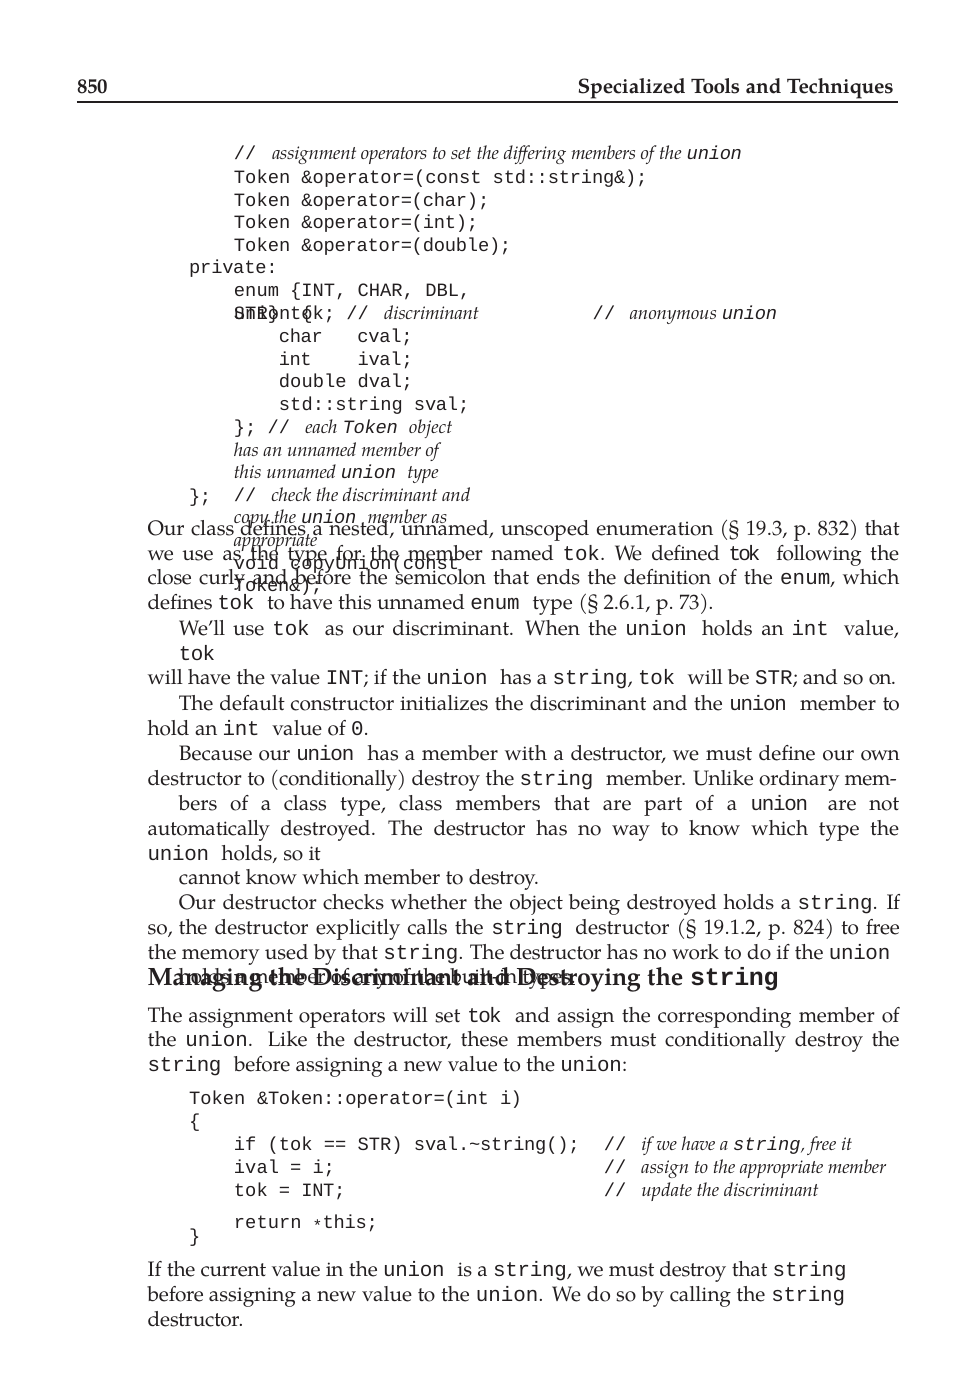

850
Specialized Tools and Techniques

// assignment operators to set the differing members of the union
Token &operator=(const std::string&); Token &operator=(char);
Token &operator=(int); Token &operator=(double);
private:
enum {INT, CHAR, DBL, STR} tok; // discriminant
// anonymous union
union {
char int
cval; ival;
double dval; std::string sval;
}; // each Token object has an unnamed member of this unnamed union type
// check the discriminant and copy the union member as appropriate
void copyUnion(const Token&);
};
Our class defines a nested, unnamed, unscoped enumeration (§ 19.3, p. 832) that we use as the type for the member named tok. We defined tok following the close curly and before the semicolon that ends the definition of the enum, which defines tok to have this unnamed enum type (§ 2.6.1, p. 73).
We’ll use tok as our discriminant. When the union holds an int value, tok
will have the value INT; if the union has a string, tok will be STR; and so on.
The default constructor initializes the discriminant and the union member to hold an int value of 0.
Because our union has a member with a destructor, we must define our own destructor to (conditionally) destroy the string member. Unlike ordinary mem-
bers of a class type, class members that are part of a union are not automatically destroyed. The destructor has no way to know which type the union holds, so it
cannot know which member to destroy.
Our destructor checks whether the object being destroyed holds a string. If so, the destructor explicitly calls the string destructor (§ 19.1.2, p. 824) to free the memory used by that string. The destructor has no work to do if the union
holds a member of any of the built-in types.
Managing the Discriminant and Destroying the string
The assignment operators will set tok and assign the corresponding member of the union. Like the destructor, these members must conditionally destroy the string before assigning a new value to the union:
Token &Token::operator=(int i)
{
// if we have a string, free it
// assign to the appropriate member
// update the discriminant
if (tok == STR) sval.~string(); ival = i;
tok = INT; return *this;
}
If the current value in the union is a string, we must destroy that string before assigning a new value to the union. We do so by calling the string destructor.